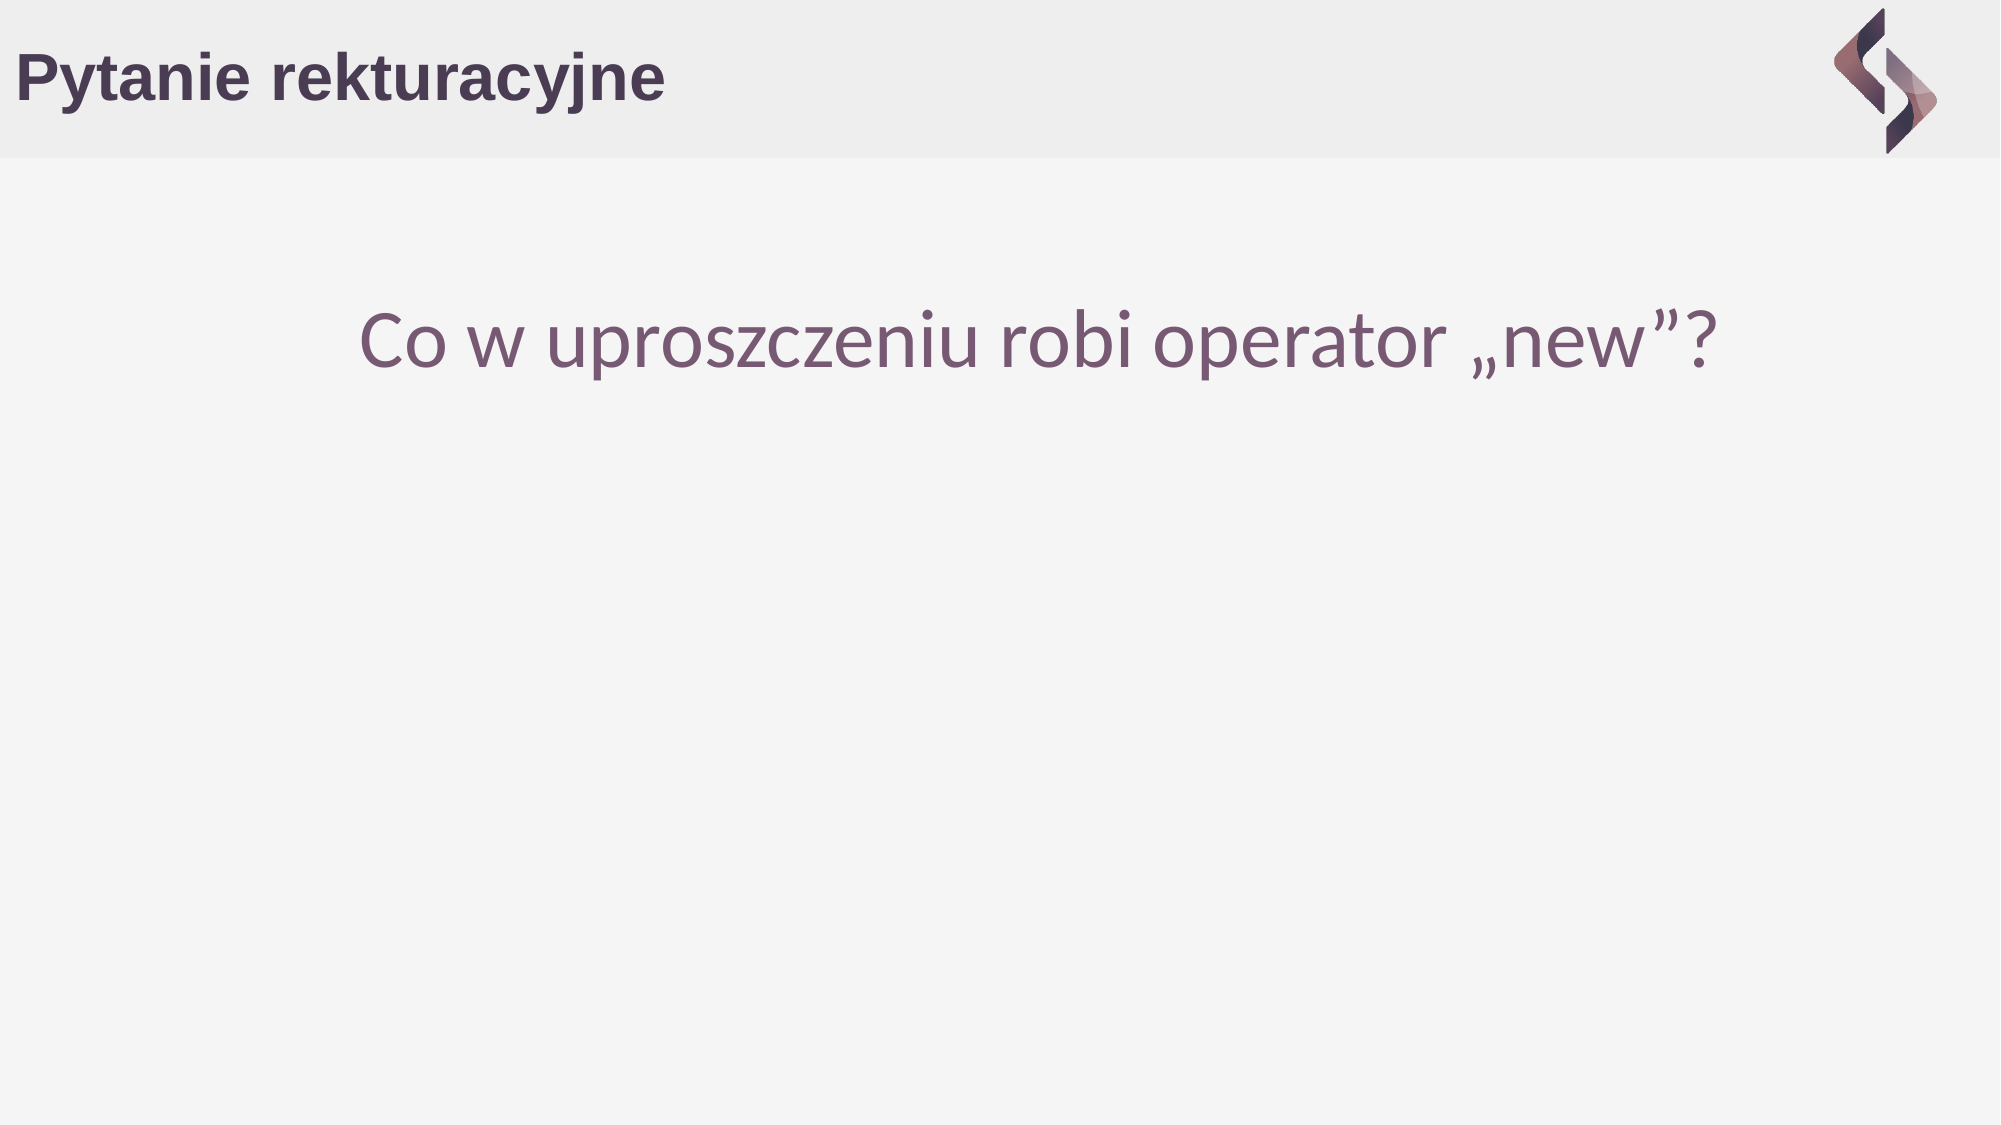

# Pytanie rekturacyjne
Co w uproszczeniu robi operator „new”?